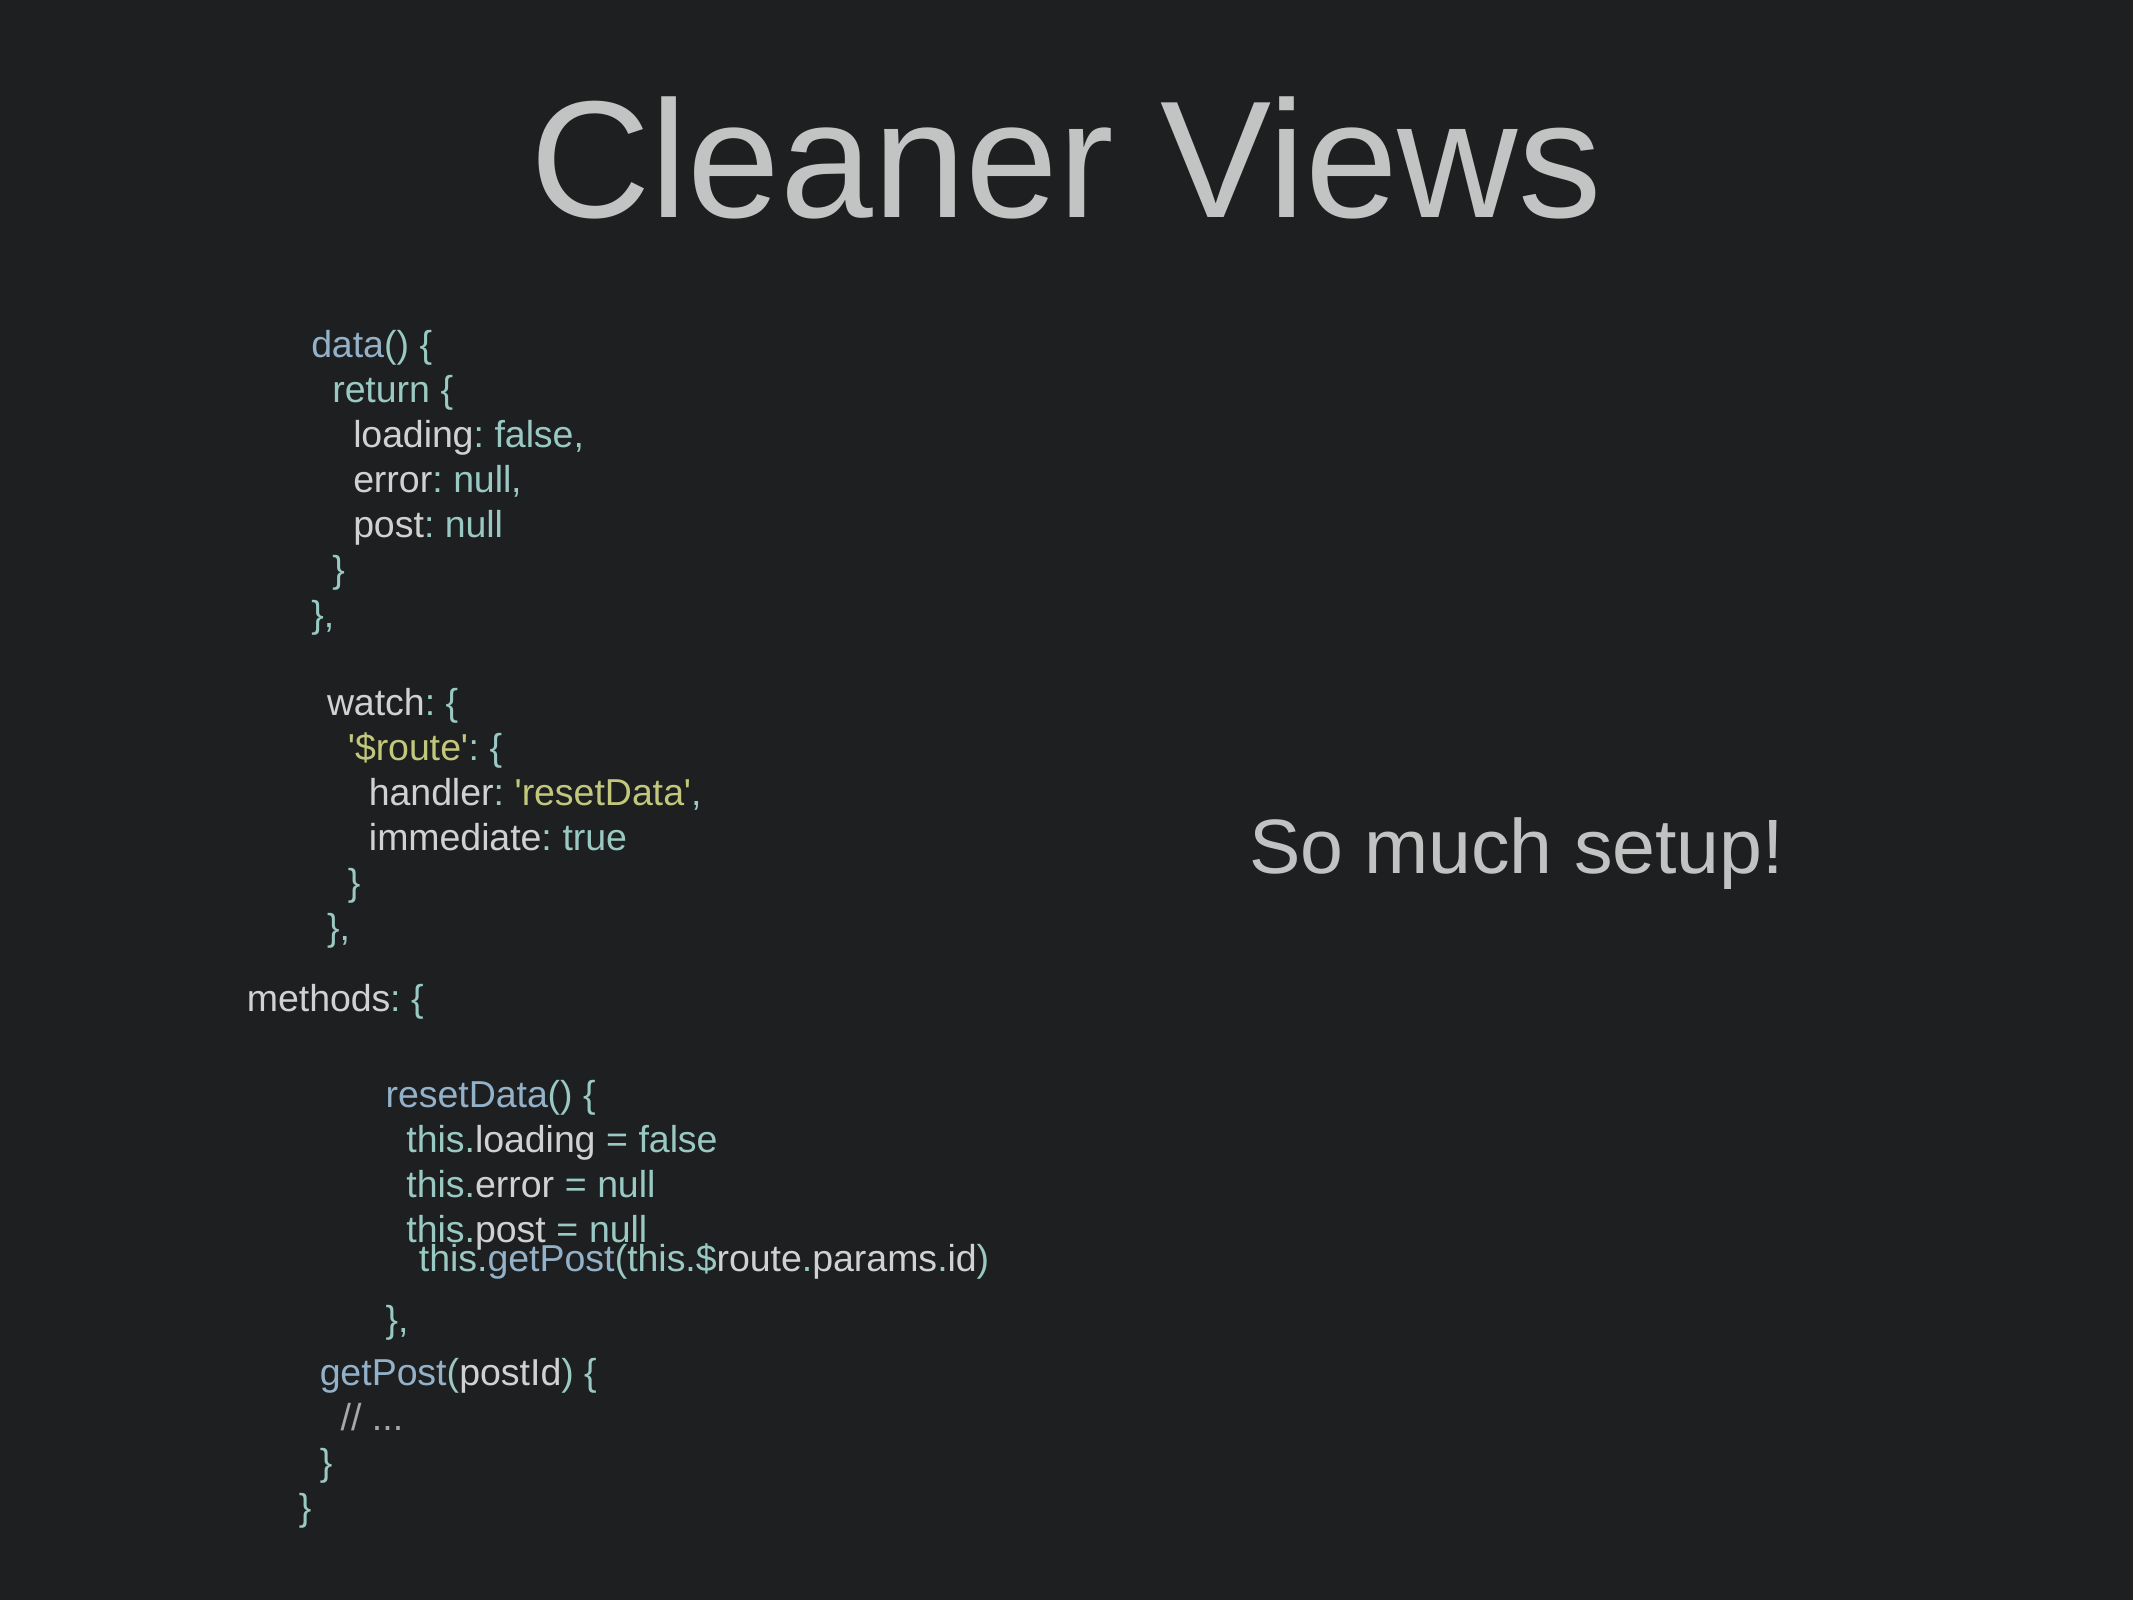

Cleaner Views
data() {
  return {
    loading: false,
    error: null,
    post: null
  }
},
watch: {
  '$route': {
    handler: 'resetData',
    immediate: true
  }
},
So much setup!
methods: {
  resetData() {
    this.loading = false
    this.error = null
    this.post = null
    this.getPost(this.$route.params.id)
  },
this.getPost(this.$route.params.id)
  getPost(postId) {
    // ...
  }
}